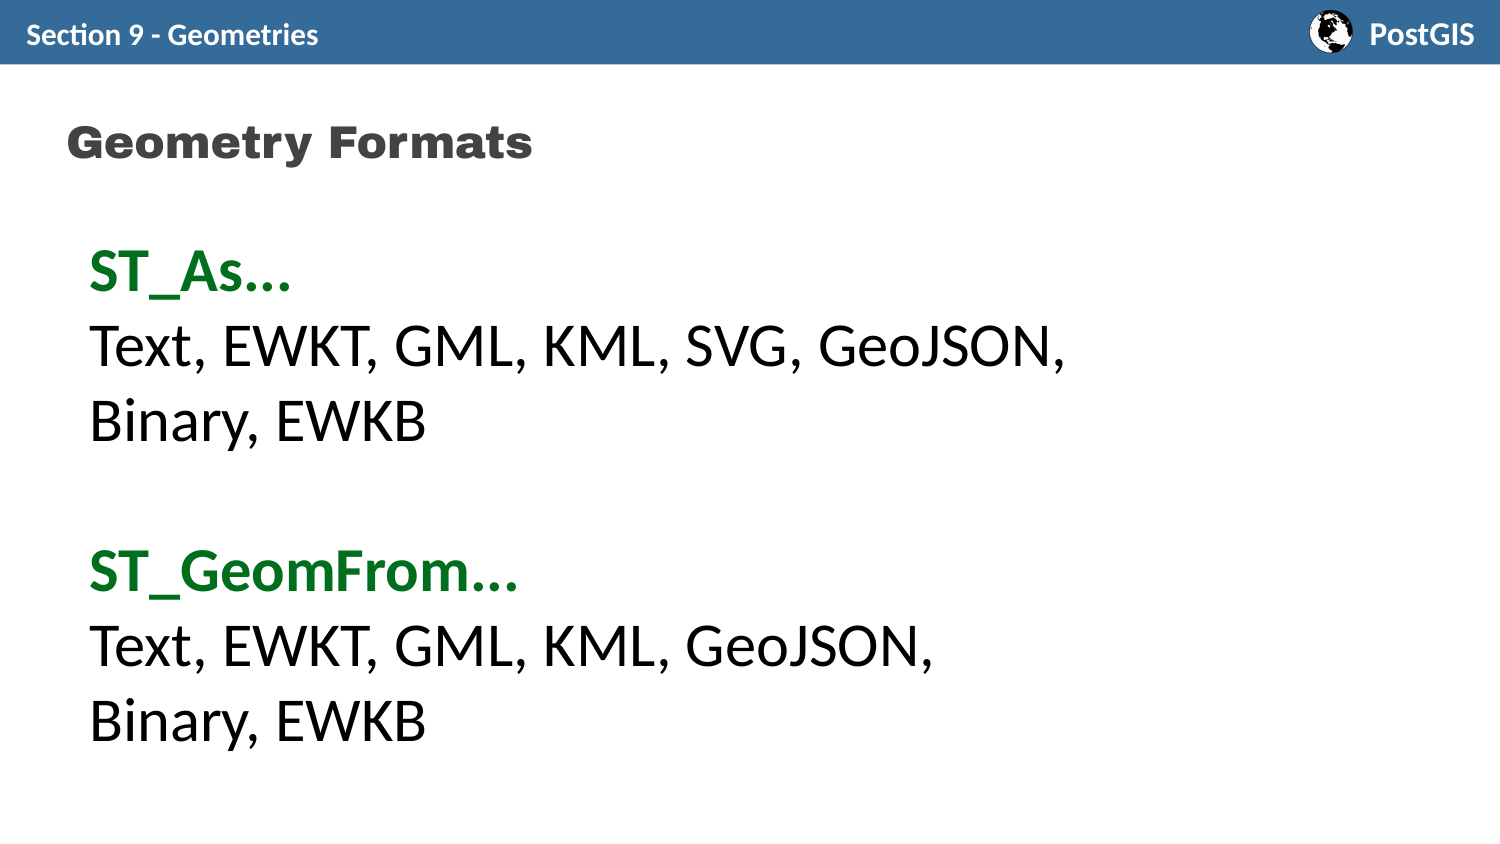

Section 9 - Geometries
# Geometry Formats
ST_As...
Text, EWKT, GML, KML, SVG, GeoJSON,
Binary, EWKB
ST_GeomFrom...
Text, EWKT, GML, KML, GeoJSON,
Binary, EWKB